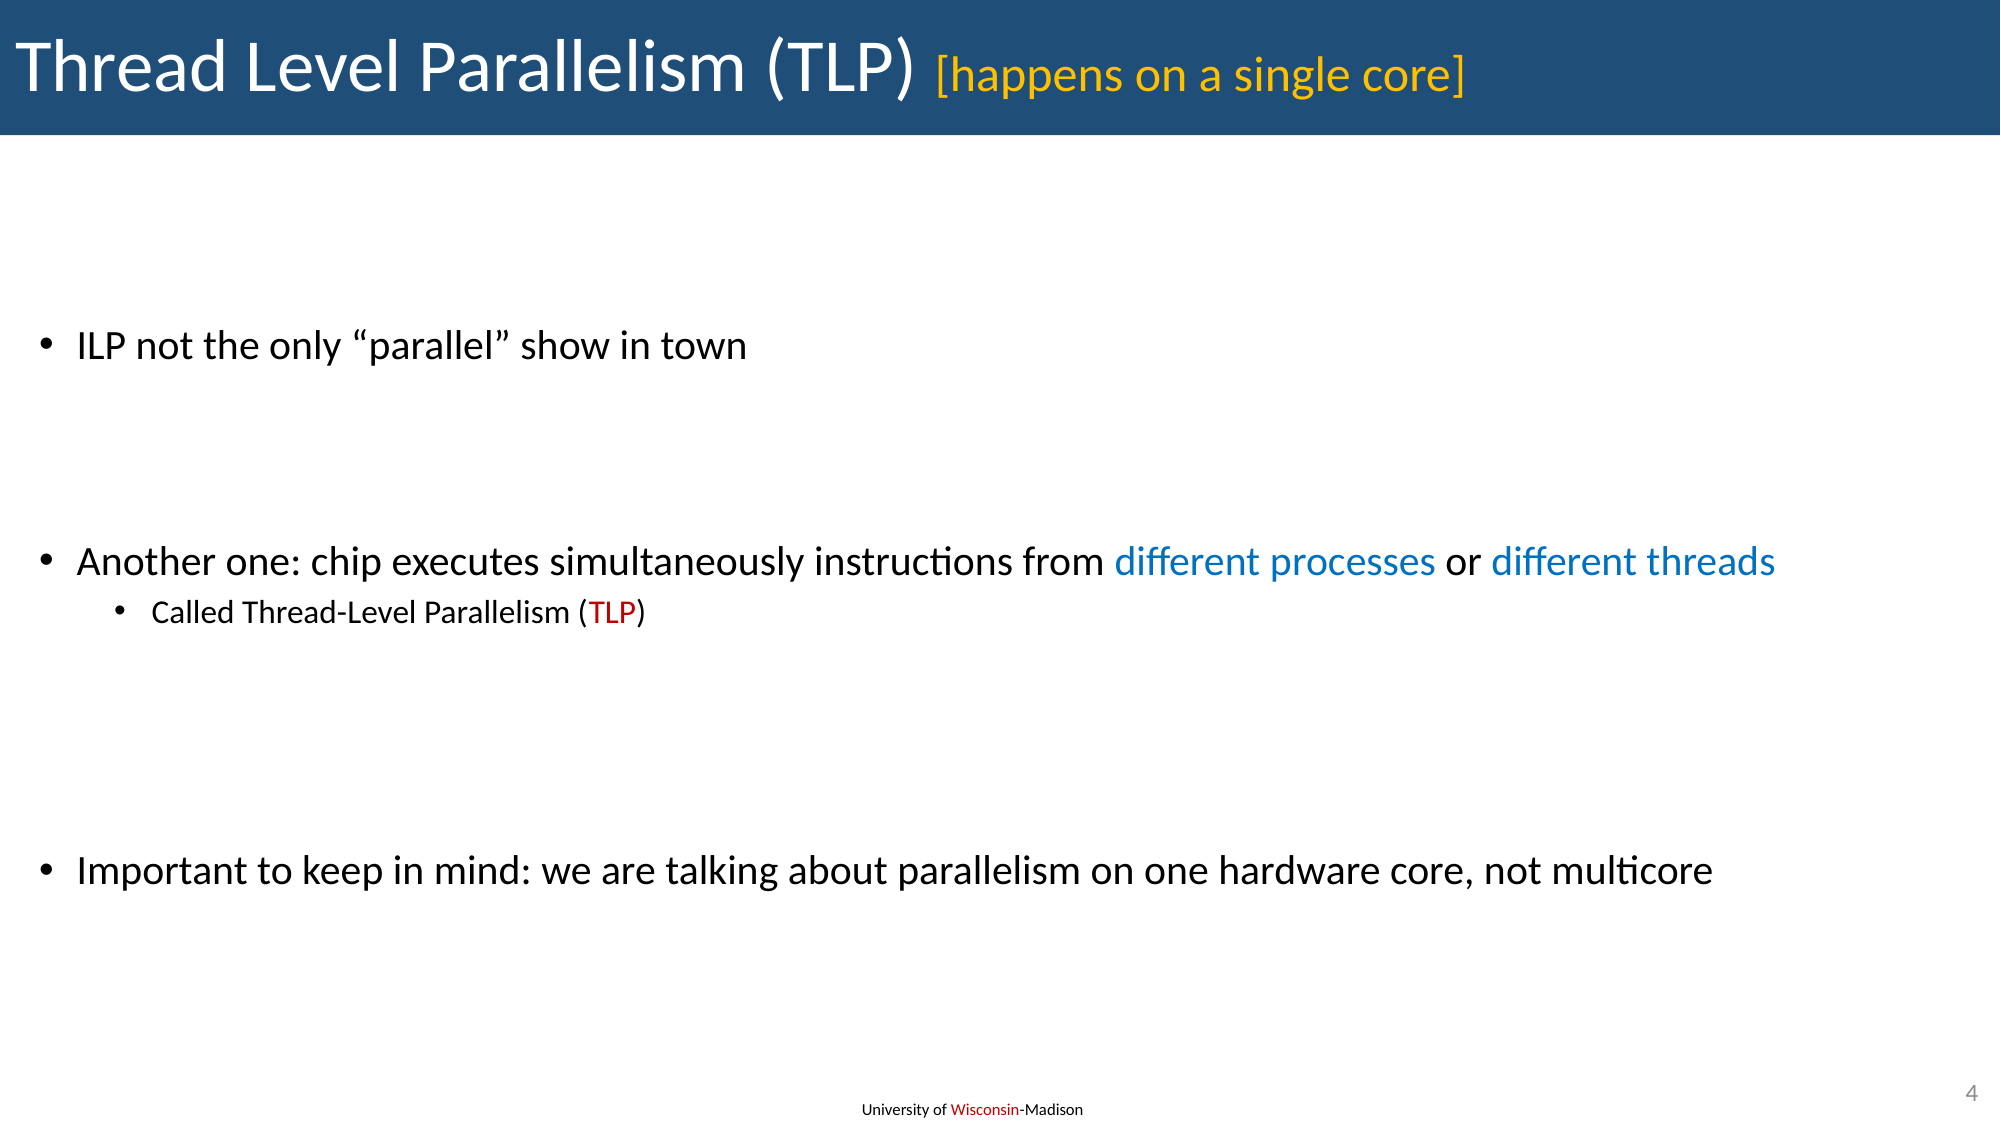

# Thread Level Parallelism (TLP) [happens on a single core]

ILP not the only “parallel” show in town

Another one: chip executes simultaneously instructions from different processes or different threads
Called Thread-Level Parallelism (TLP)

Important to keep in mind: we are talking about parallelism on one hardware core, not multicore

4